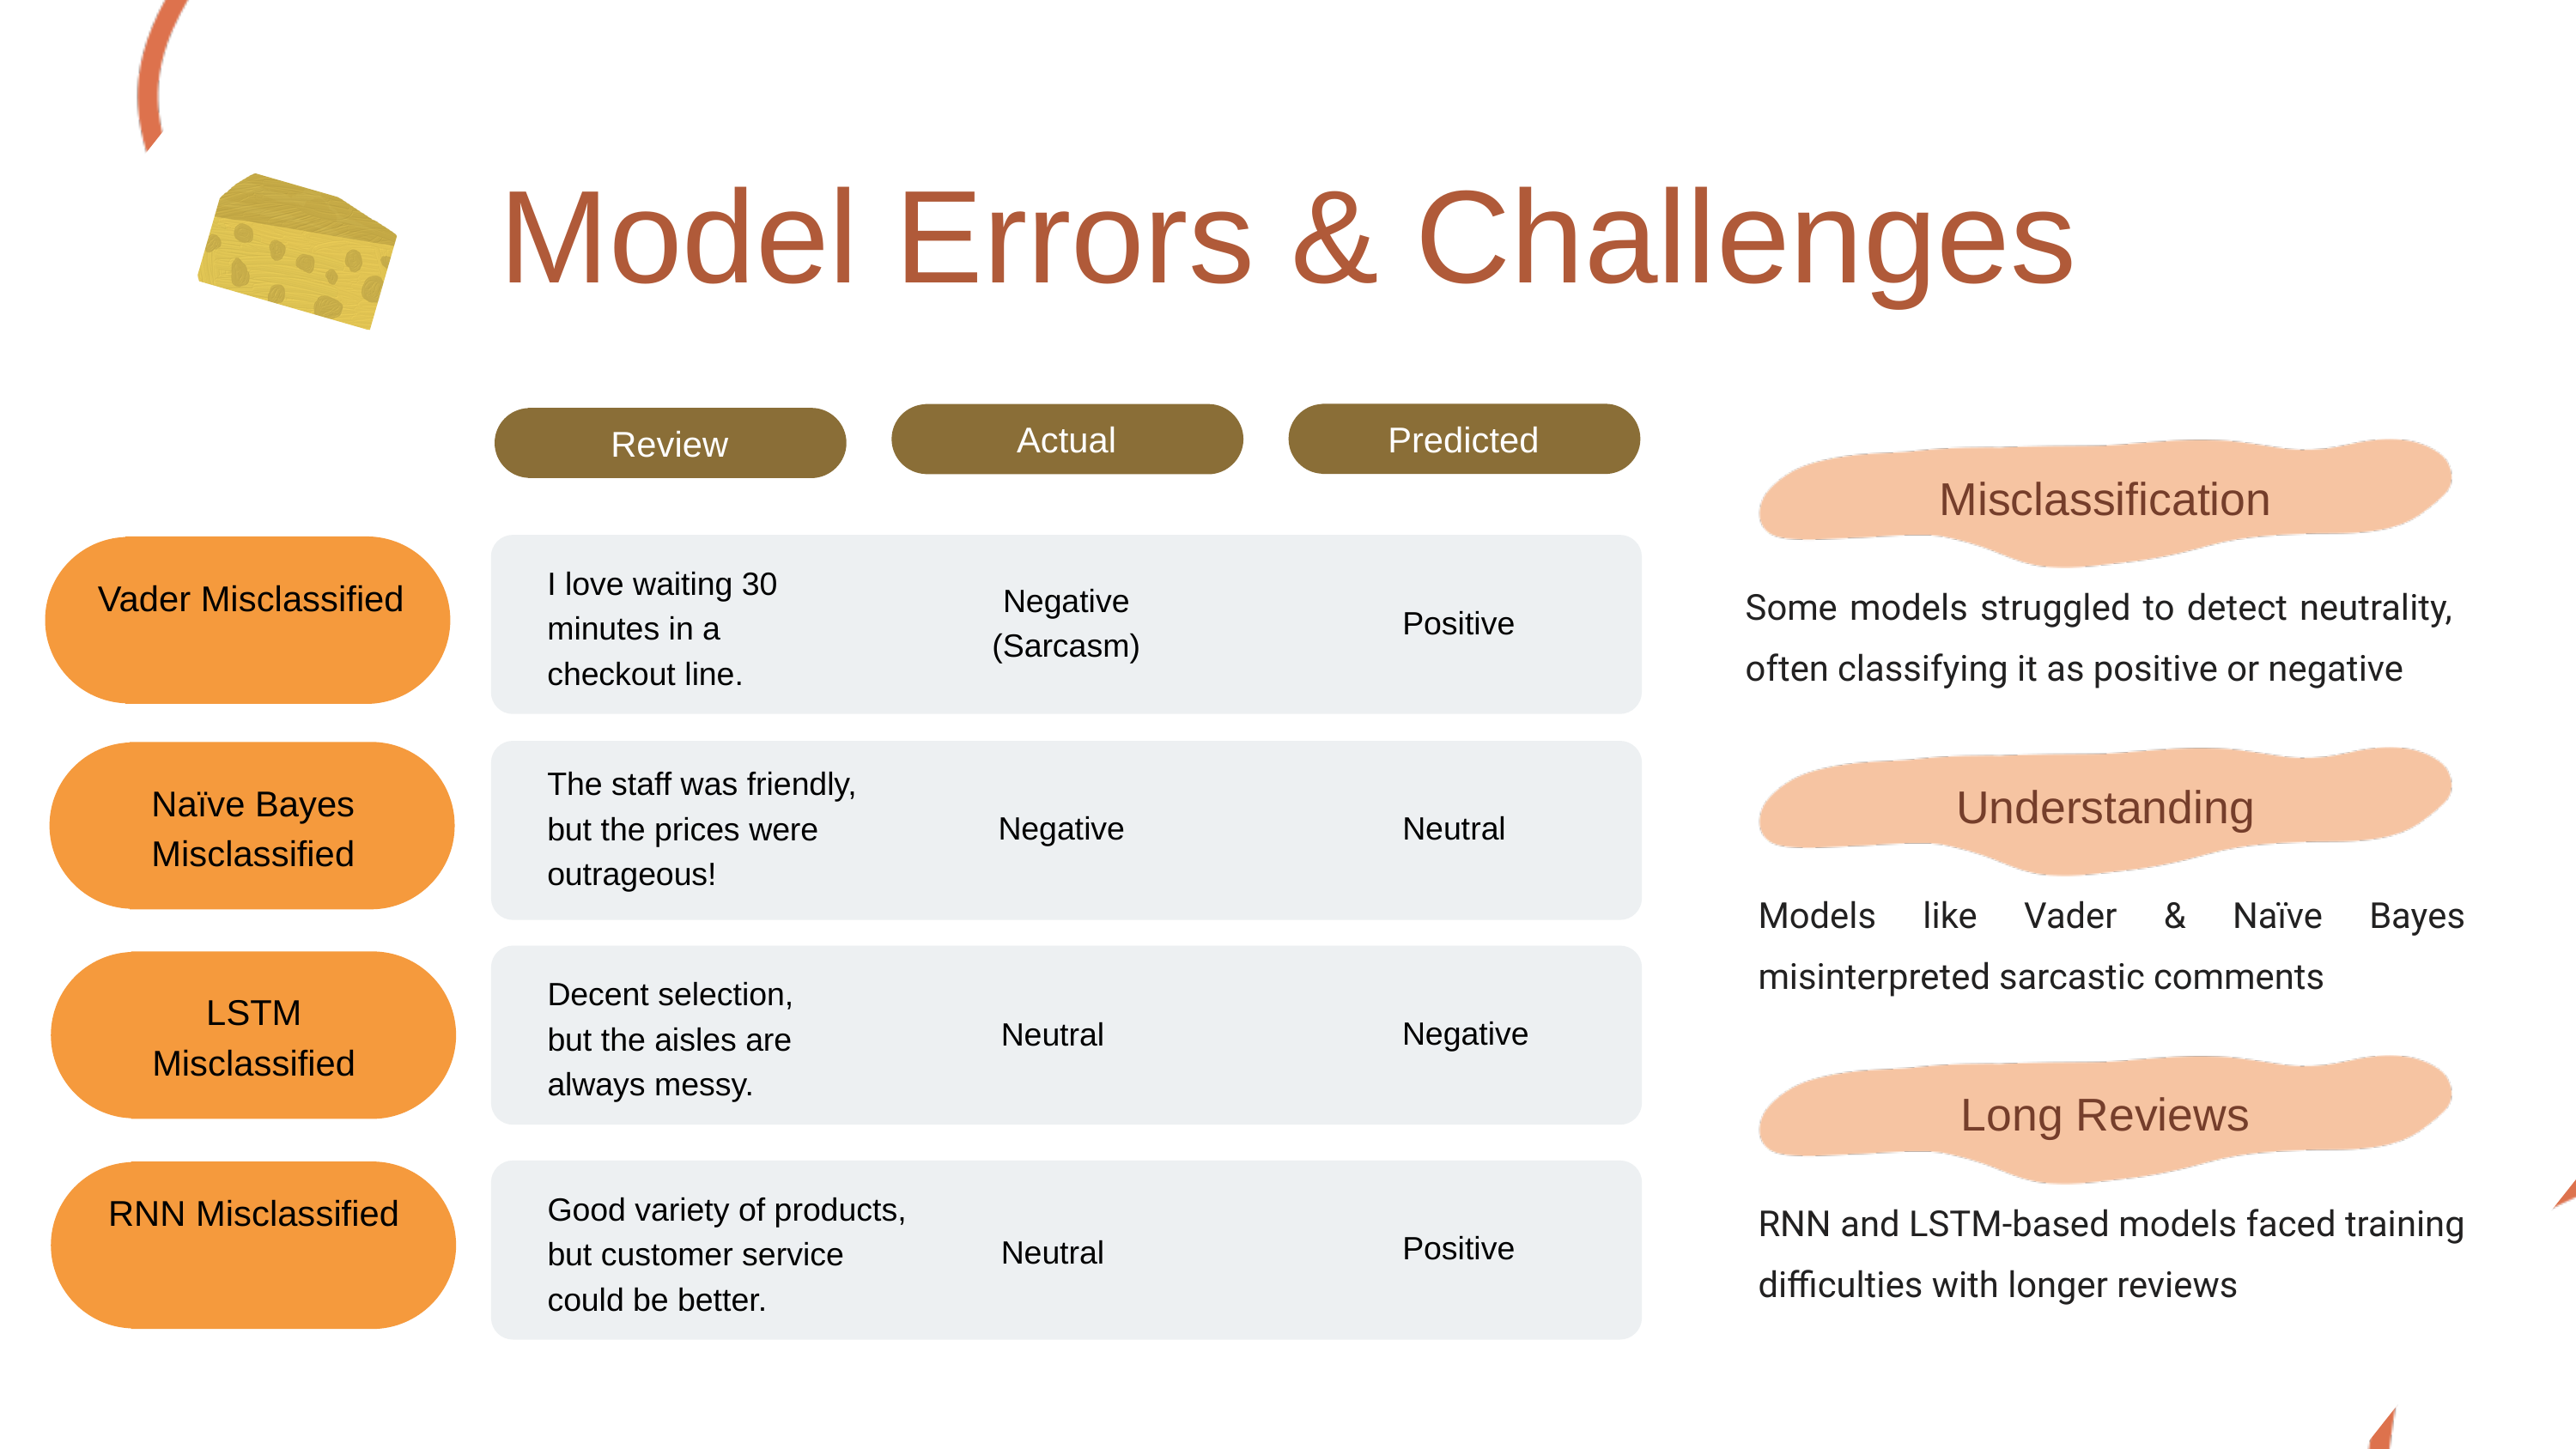

Model Errors & Challenges

Predicted
Actual
Review

Misclassification

I love waiting 30 minutes in a checkout line.
Some models struggled to detect neutrality, often classifying it as positive or negative
Vader Misclassified
Negative (Sarcasm)
Positive

The staff was friendly, but the prices were outrageous!
Understanding
Naïve Bayes Misclassified
Negative
Neutral
Models like Vader & Naïve Bayes misinterpreted sarcastic comments

Decent selection, but the aisles are always messy.
LSTM Misclassified
Negative
Neutral

Long Reviews

Good variety of products, but customer service could be better.
RNN and LSTM-based models faced training difficulties with longer reviews
RNN Misclassified
Positive
Neutral